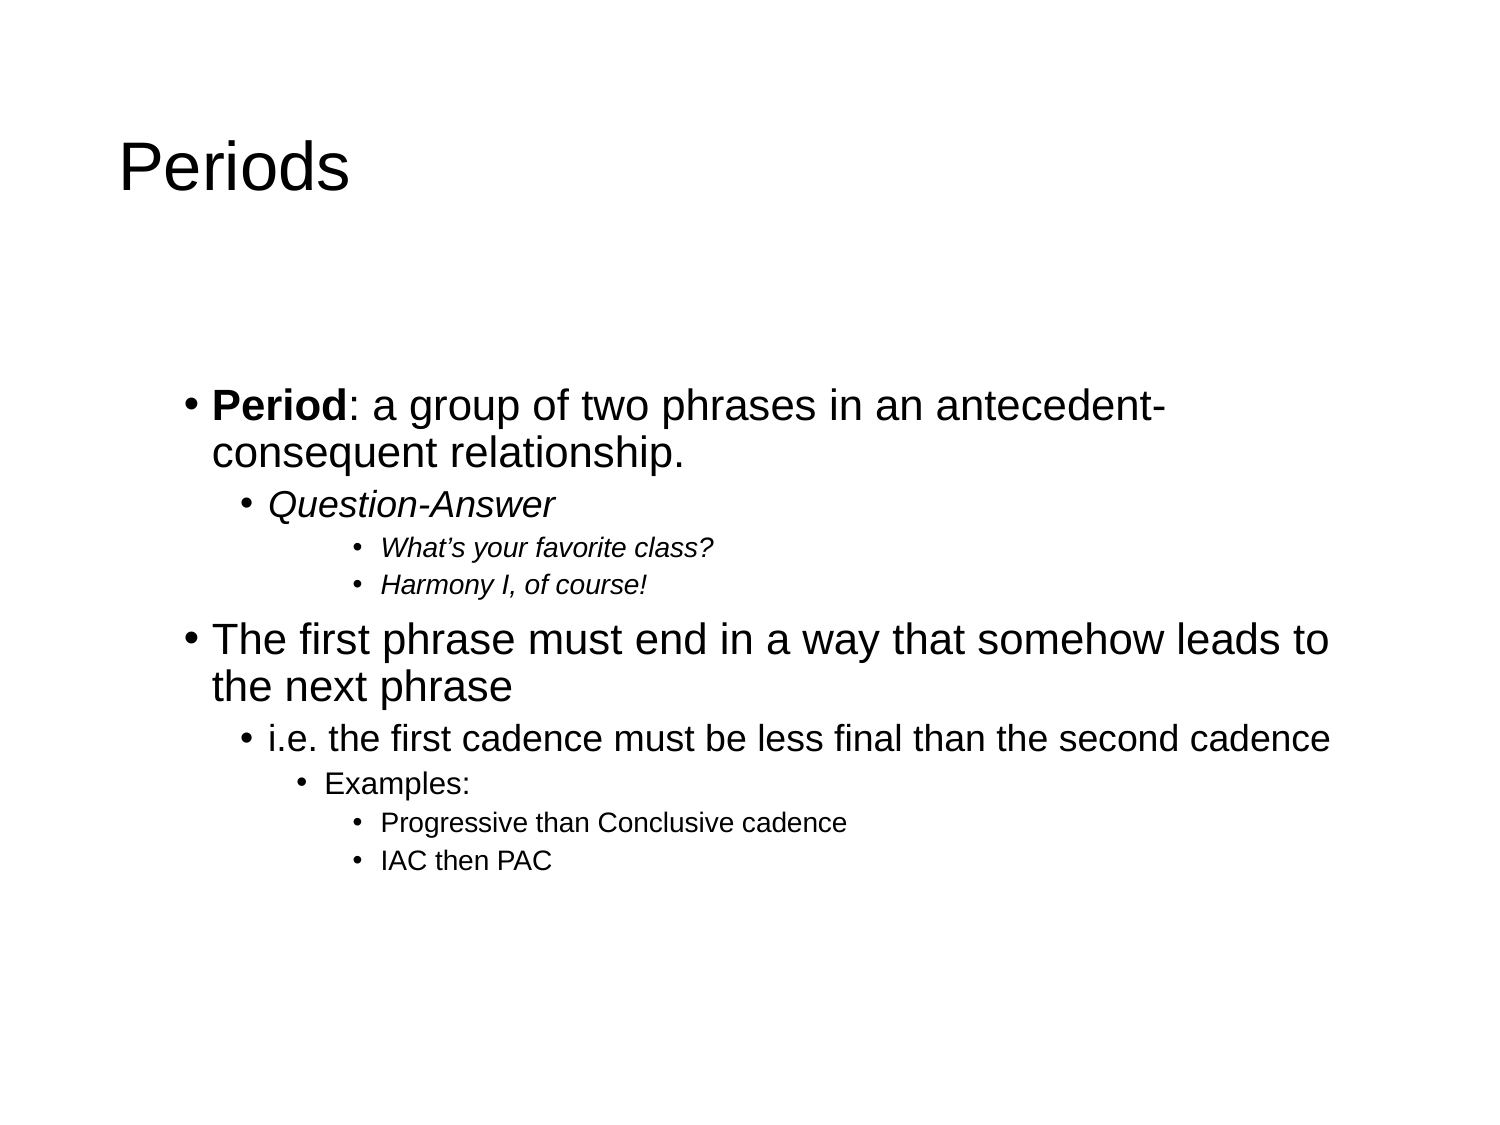

# Periods
Period: a group of two phrases in an antecedent-consequent relationship.
Question-Answer
What’s your favorite class?
Harmony I, of course!
The first phrase must end in a way that somehow leads to the next phrase
i.e. the first cadence must be less final than the second cadence
Examples:
Progressive than Conclusive cadence
IAC then PAC